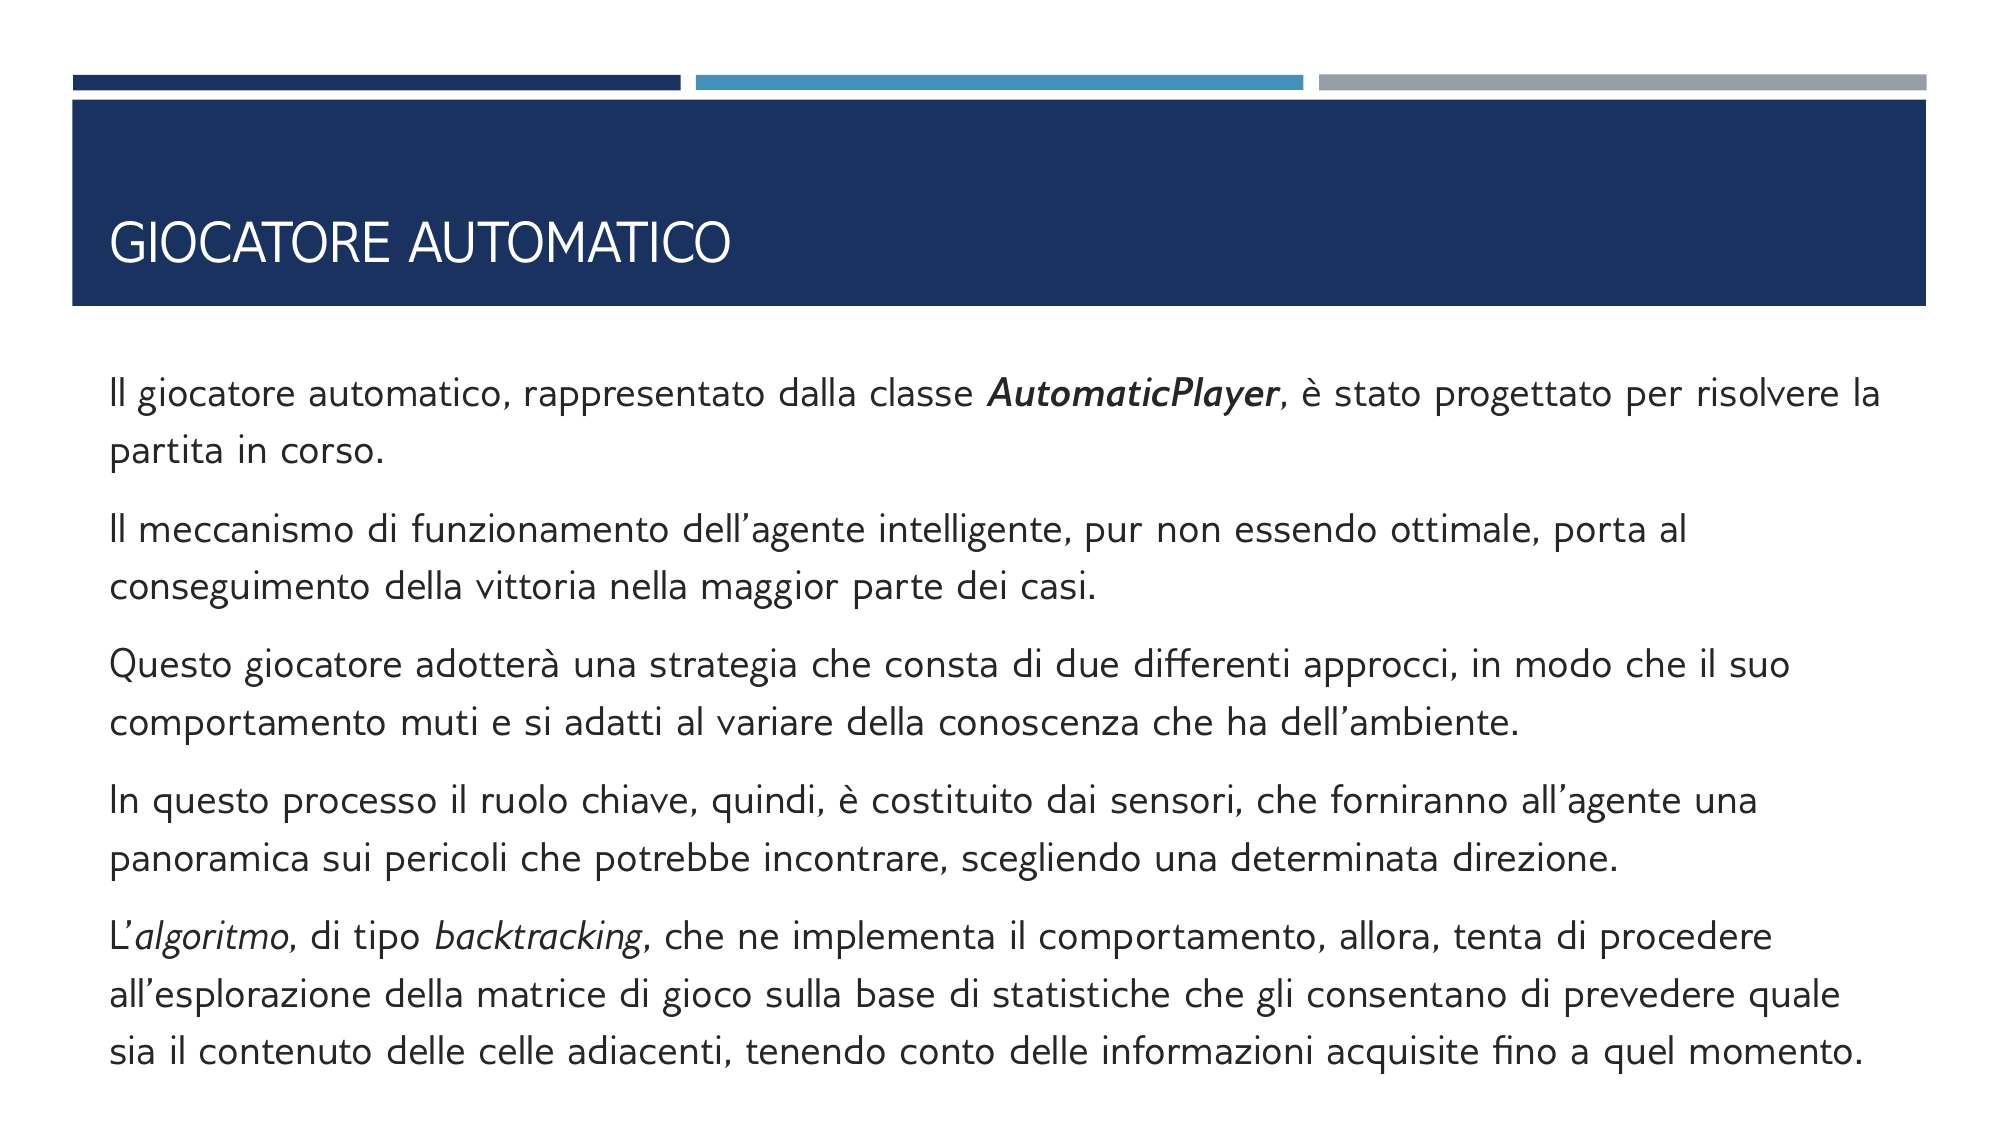

# Giocatore automatico
Il giocatore automatico, rappresentato dalla classe AutomaticPlayer, è stato progettato per risolvere la partita in corso.
Il meccanismo di funzionamento dell’agente intelligente, pur non essendo ottimale, porta al conseguimento della vittoria nella maggior parte dei casi.
Questo giocatore adotterà una strategia che consta di due differenti approcci, in modo che il suo comportamento muti e si adatti al variare della conoscenza che ha dell’ambiente.
In questo processo il ruolo chiave, quindi, è costituito dai sensori, che forniranno all’agente una panoramica sui pericoli che potrebbe incontrare, scegliendo una determinata direzione.
L’algoritmo, di tipo backtracking, che ne implementa il comportamento, allora, tenta di procedere all’esplorazione della matrice di gioco sulla base di statistiche che gli consentano di prevedere quale sia il contenuto delle celle adiacenti, tenendo conto delle informazioni acquisite fino a quel momento.